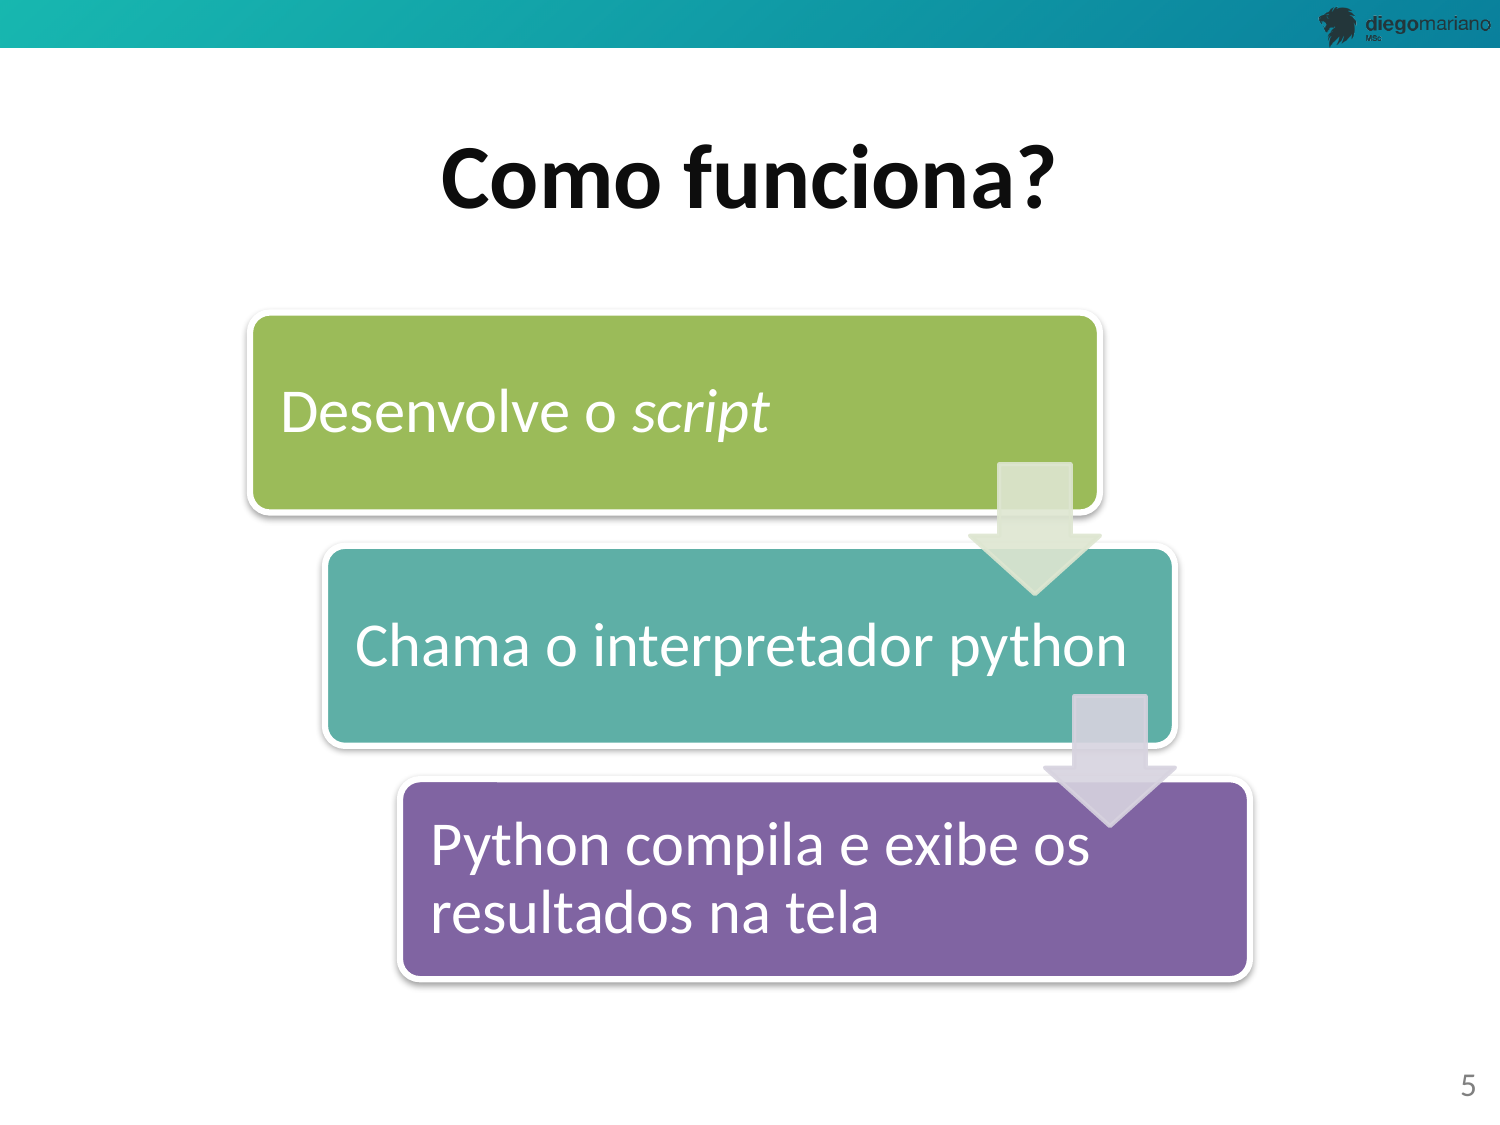

# Como funciona?
Desenvolve o script
Chama o interpretador python
Python compila e exibe os resultados na tela

5